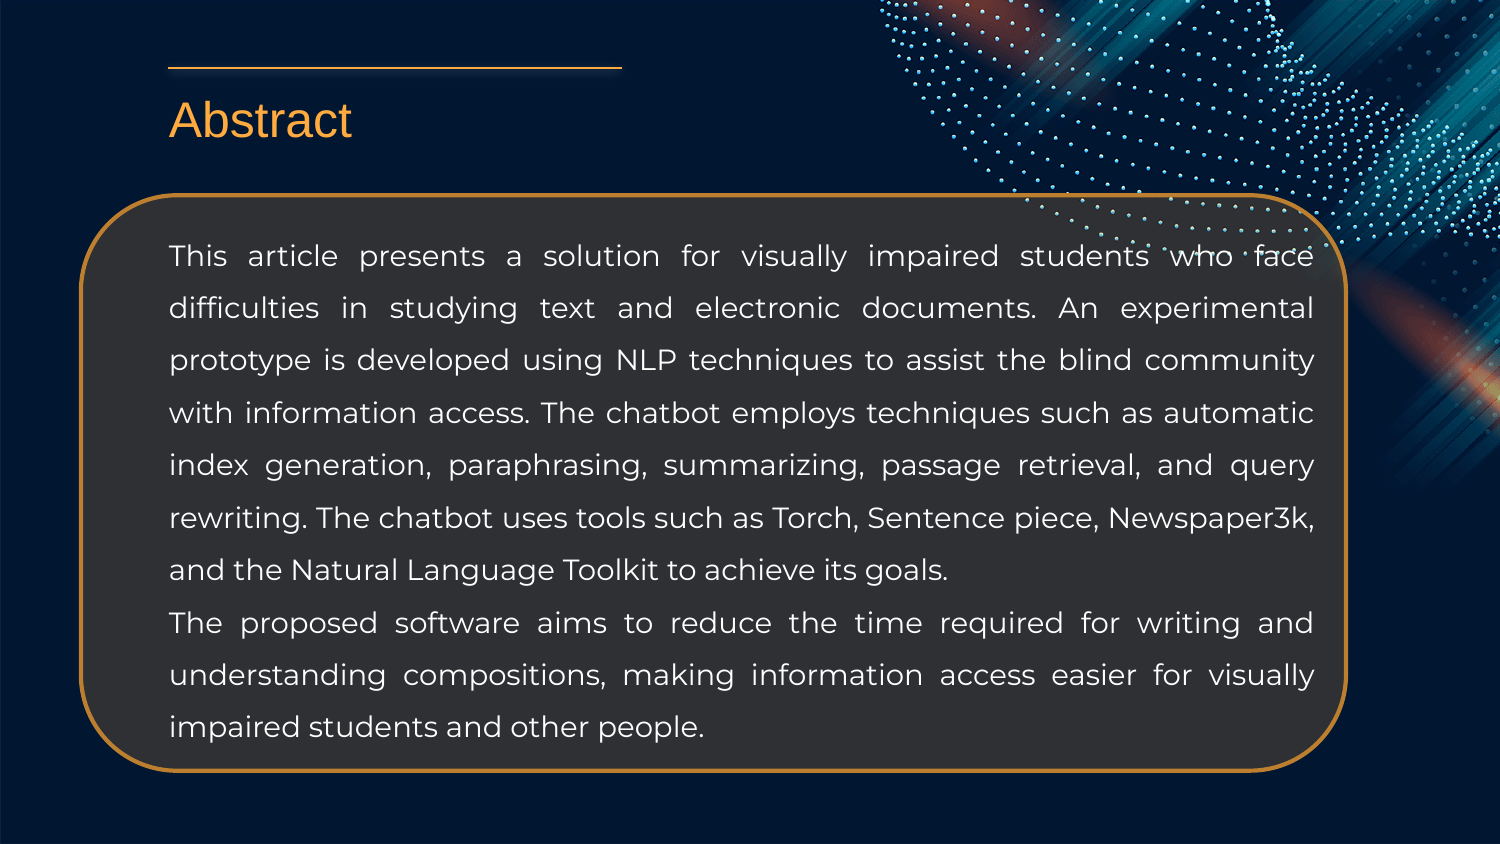

# Abstract

This article presents a solution for visually impaired students who face difficulties in studying text and electronic documents. An experimental prototype is developed using NLP techniques to assist the blind community with information access. The chatbot employs techniques such as automatic index generation, paraphrasing, summarizing, passage retrieval, and query rewriting. The chatbot uses tools such as Torch, Sentence piece, Newspaper3k, and the Natural Language Toolkit to achieve its goals.
The proposed software aims to reduce the time required for writing and understanding compositions, making information access easier for visually impaired students and other people.

Automatically generate useful information on any topic with a few clicks and words.

Developed to make life easier for the blind community.

Powered by advanced NLP techniques and WordNet-based query rewriting, so you get relevant results in no time.

Get access to the right info with ease, as it is read aloud to you. No need for complicated navigation anymore.